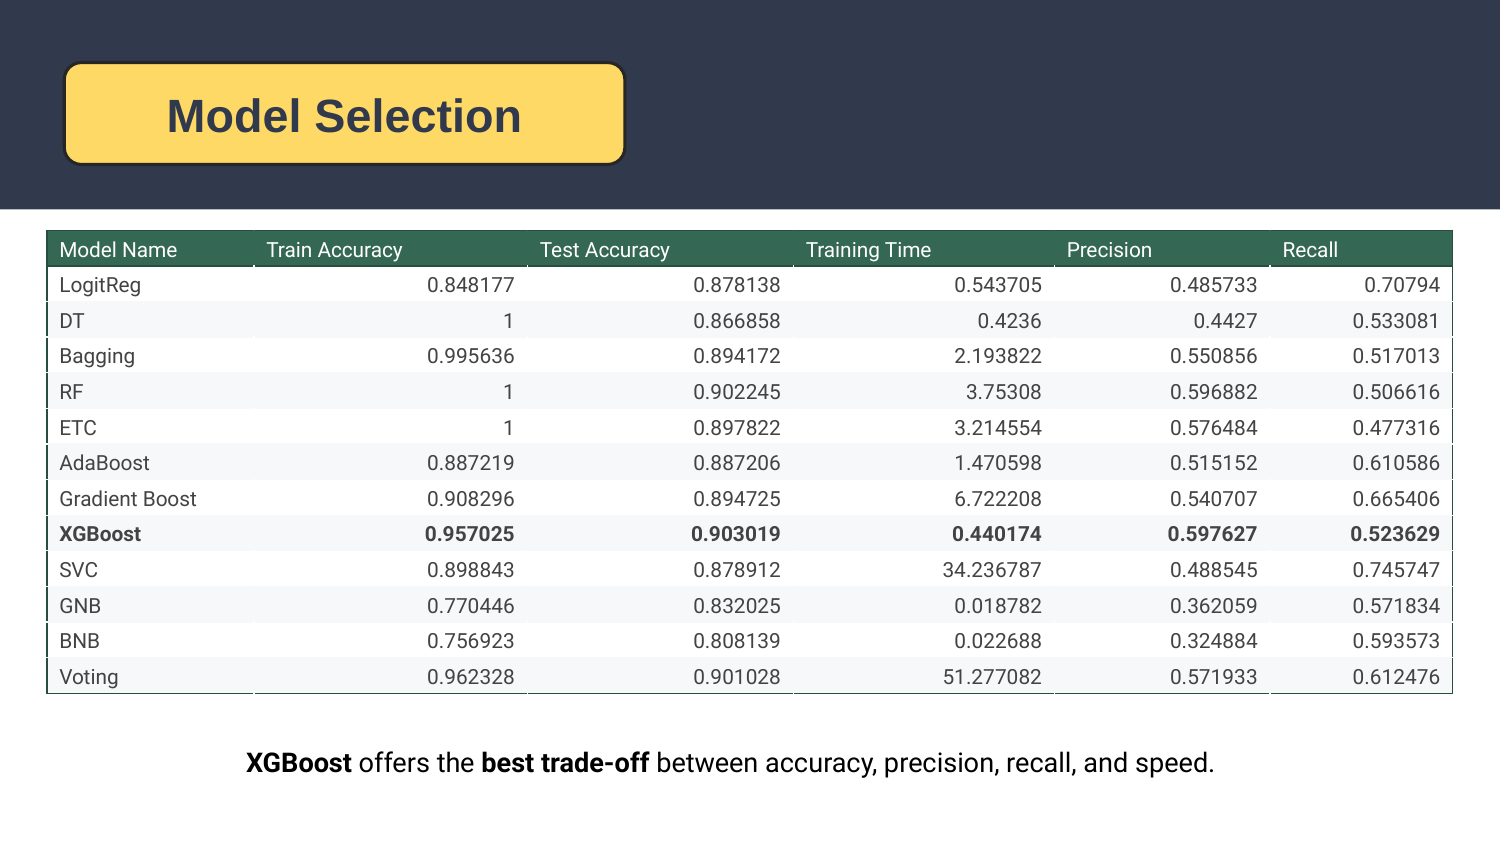

Model Selection
| Model Name | Train Accuracy | Test Accuracy | Training Time | Precision | Recall |
| --- | --- | --- | --- | --- | --- |
| LogitReg | 0.848177 | 0.878138 | 0.543705 | 0.485733 | 0.70794 |
| DT | 1 | 0.866858 | 0.4236 | 0.4427 | 0.533081 |
| Bagging | 0.995636 | 0.894172 | 2.193822 | 0.550856 | 0.517013 |
| RF | 1 | 0.902245 | 3.75308 | 0.596882 | 0.506616 |
| ETC | 1 | 0.897822 | 3.214554 | 0.576484 | 0.477316 |
| AdaBoost | 0.887219 | 0.887206 | 1.470598 | 0.515152 | 0.610586 |
| Gradient Boost | 0.908296 | 0.894725 | 6.722208 | 0.540707 | 0.665406 |
| XGBoost | 0.957025 | 0.903019 | 0.440174 | 0.597627 | 0.523629 |
| SVC | 0.898843 | 0.878912 | 34.236787 | 0.488545 | 0.745747 |
| GNB | 0.770446 | 0.832025 | 0.018782 | 0.362059 | 0.571834 |
| BNB | 0.756923 | 0.808139 | 0.022688 | 0.324884 | 0.593573 |
| Voting | 0.962328 | 0.901028 | 51.277082 | 0.571933 | 0.612476 |
XGBoost offers the best trade-off between accuracy, precision, recall, and speed.